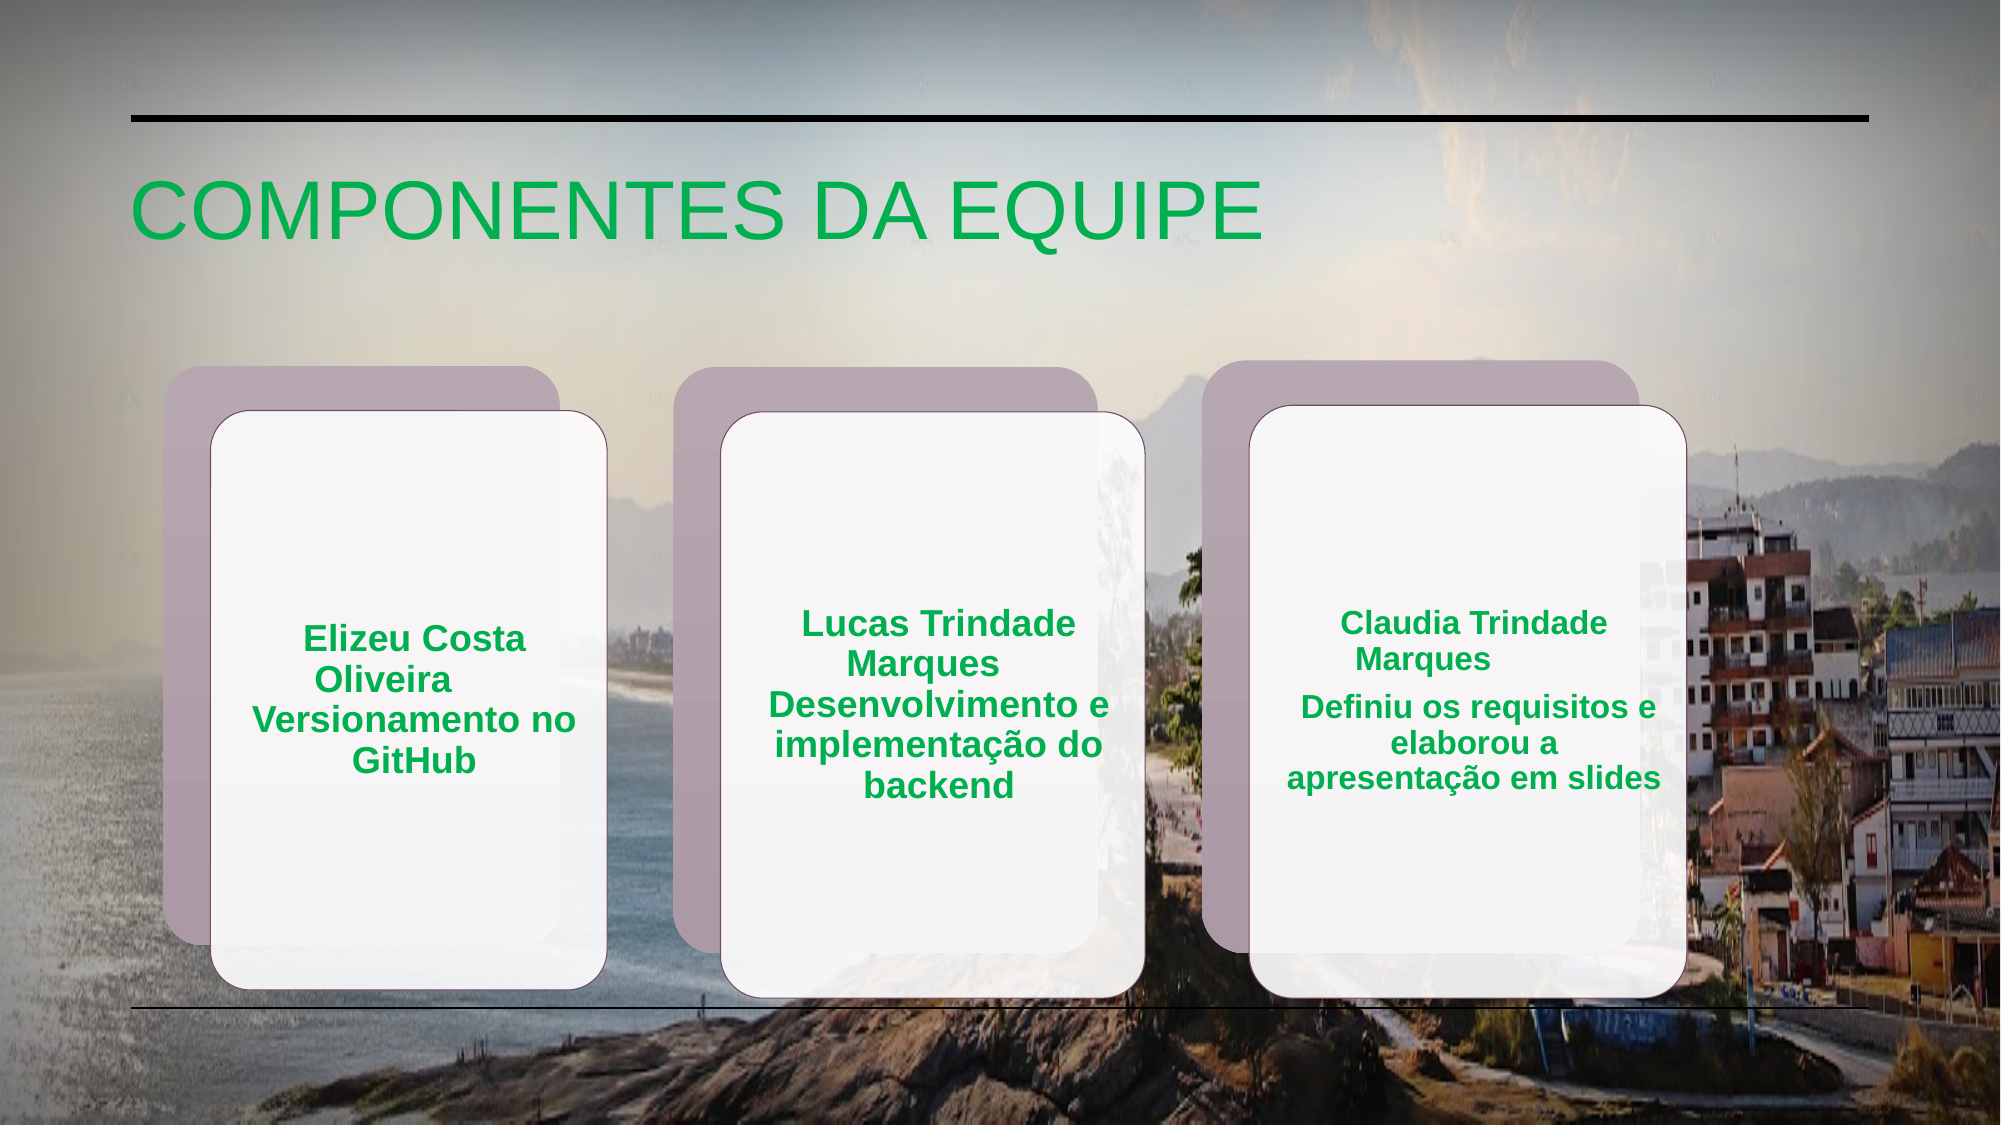

# Componentes da equipe
Elizeu Costa Oliveira       Versionamento no GitHub
Lucas Trindade Marques    Desenvolvimento e implementação do backend
Claudia Trindade Marques
 Definiu os requisitos e elaborou a apresentação em slides